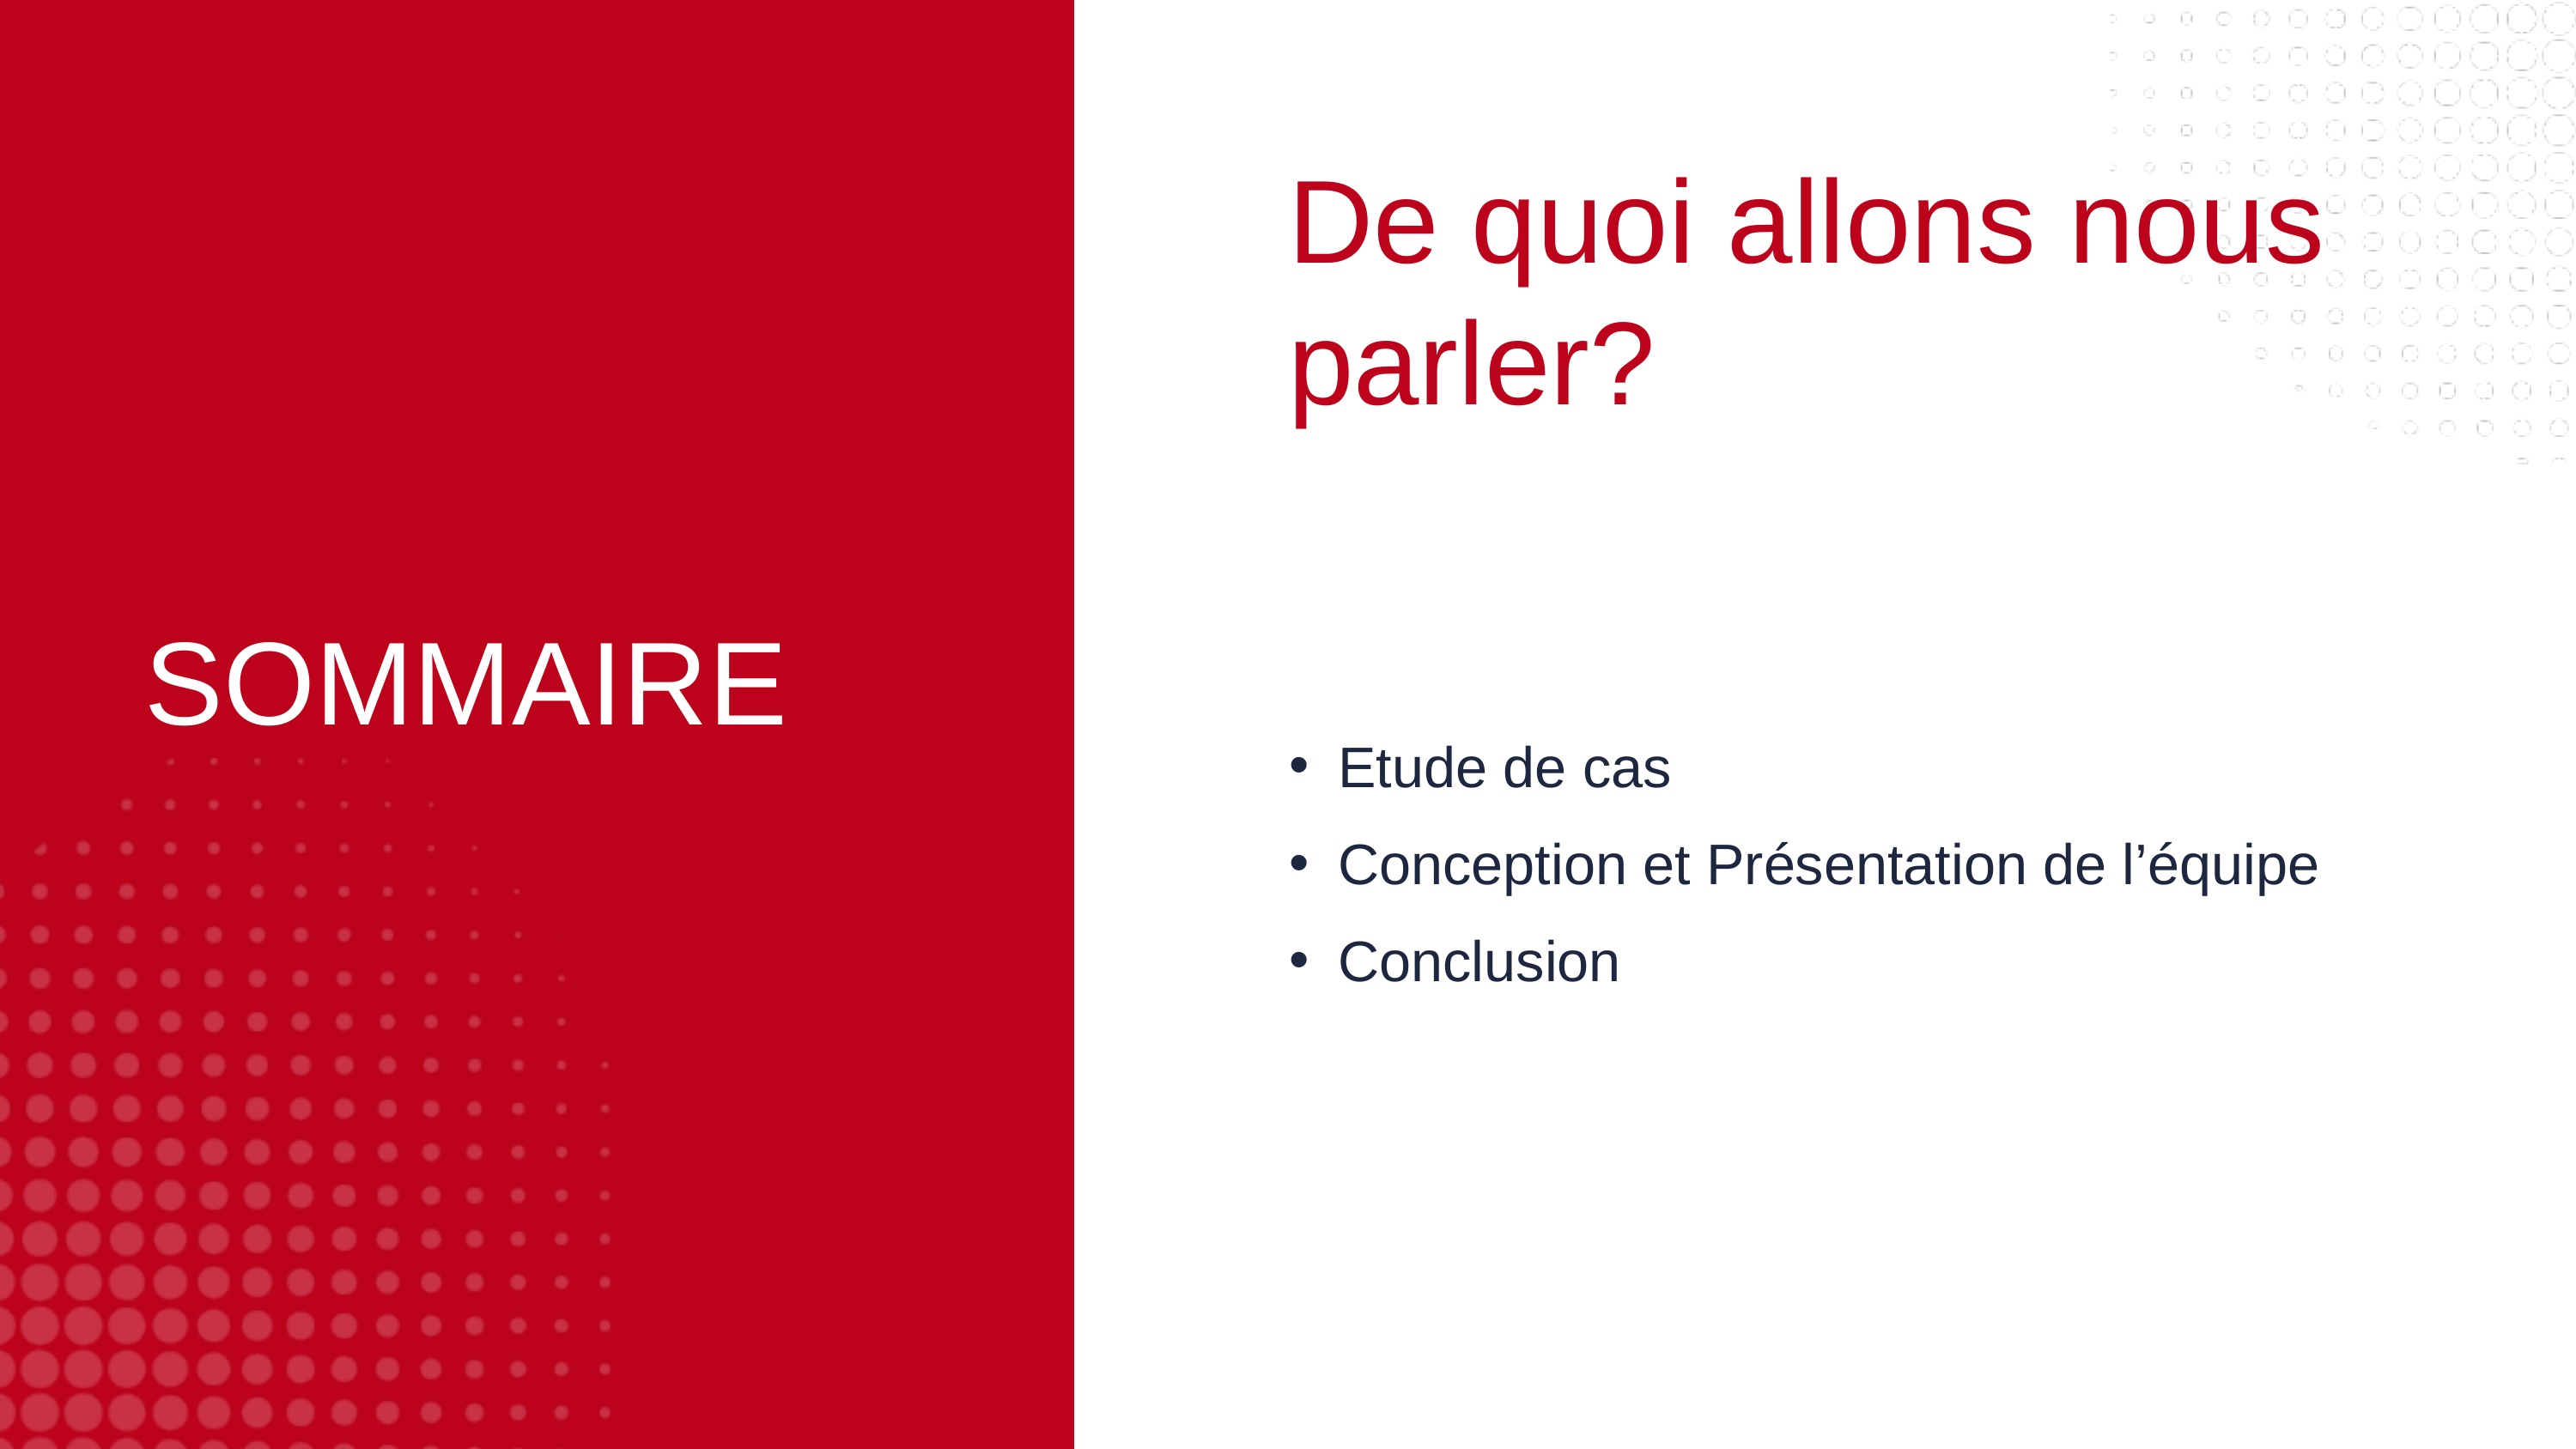

De quoi allons nous parler?

SOMMAIRE

Etude de cas
Conception et Présentation de l’équipe
Conclusion